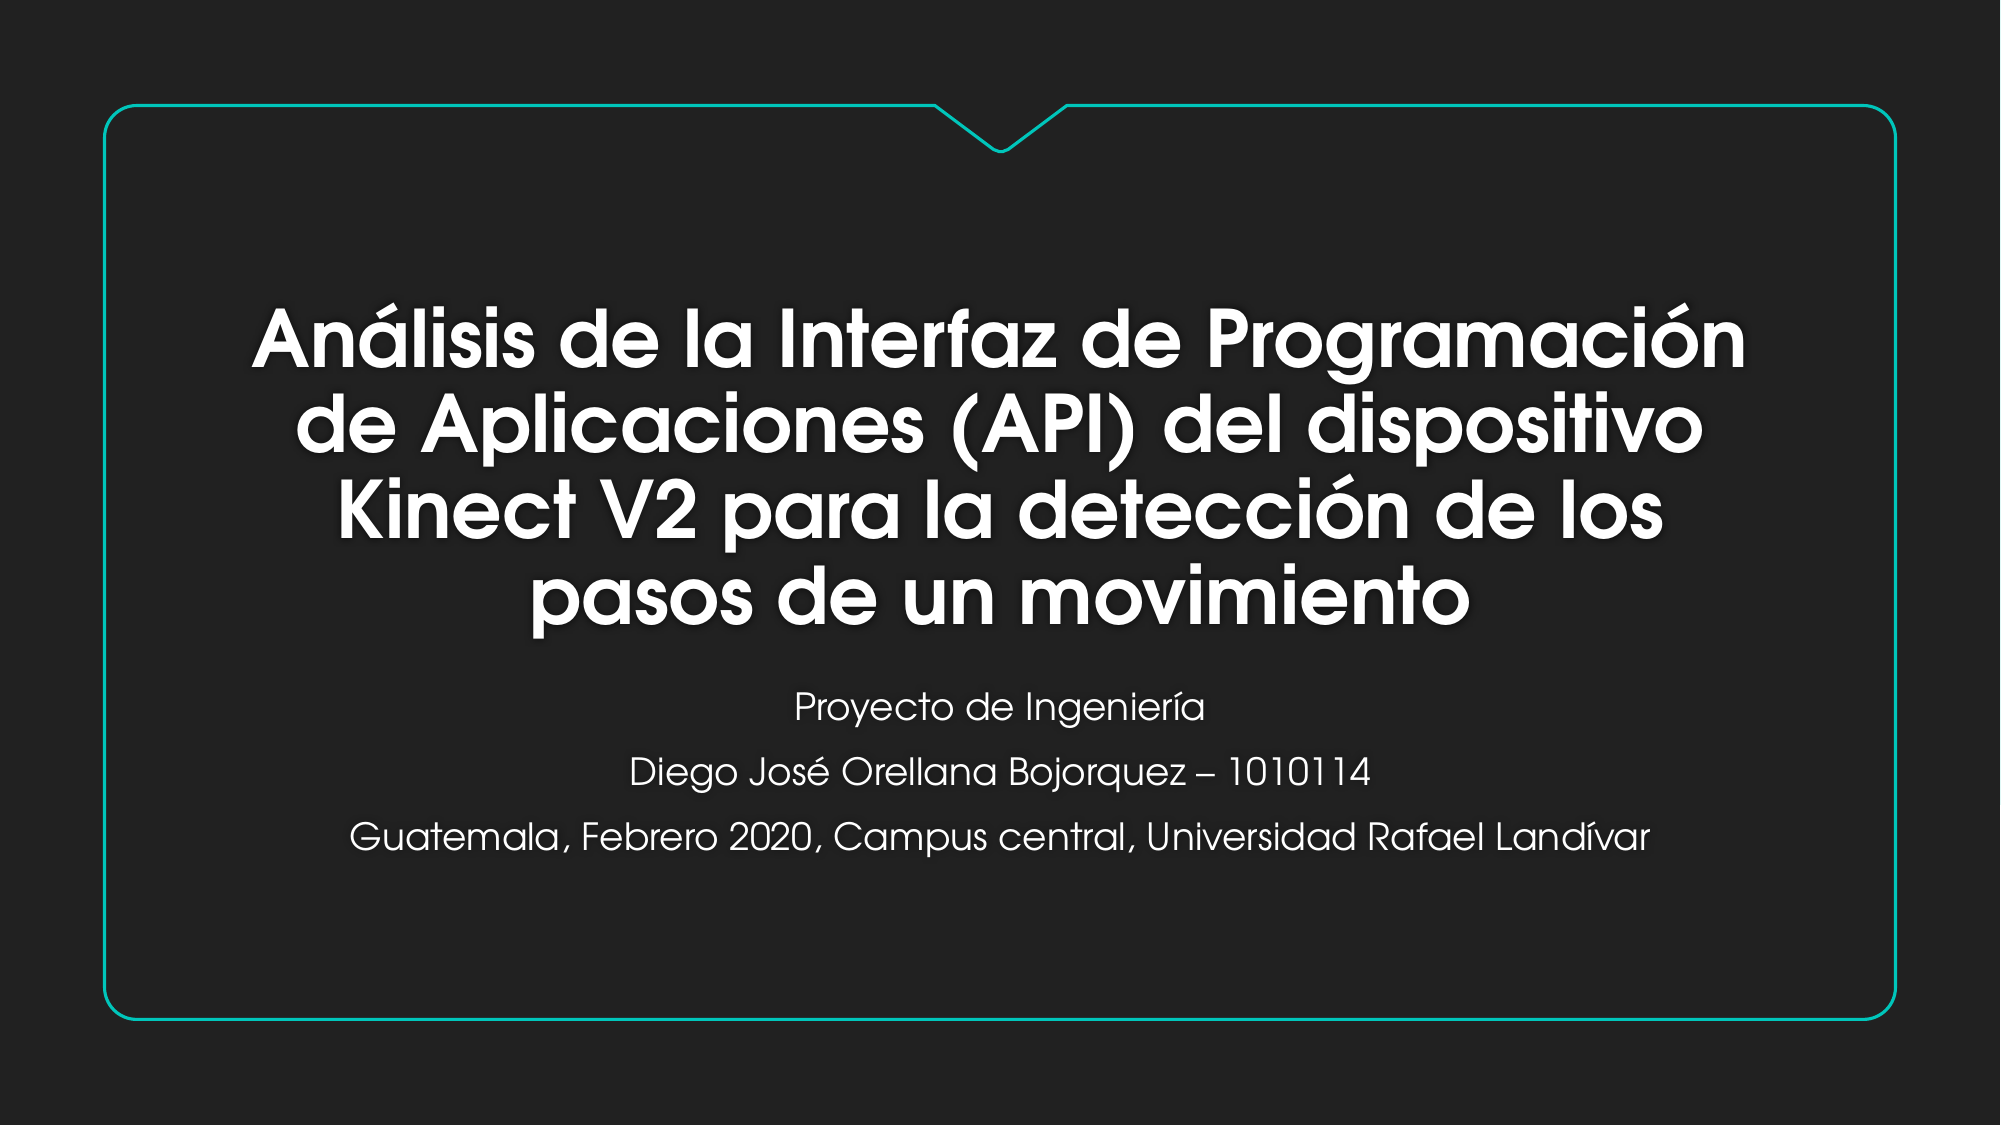

# Análisis de la Interfaz de Programación de Aplicaciones (API) del dispositivo Kinect V2 para la detección de los pasos de un movimiento
Proyecto de Ingeniería
Diego José Orellana Bojorquez – 1010114
Guatemala, Febrero 2020, Campus central, Universidad Rafael Landívar